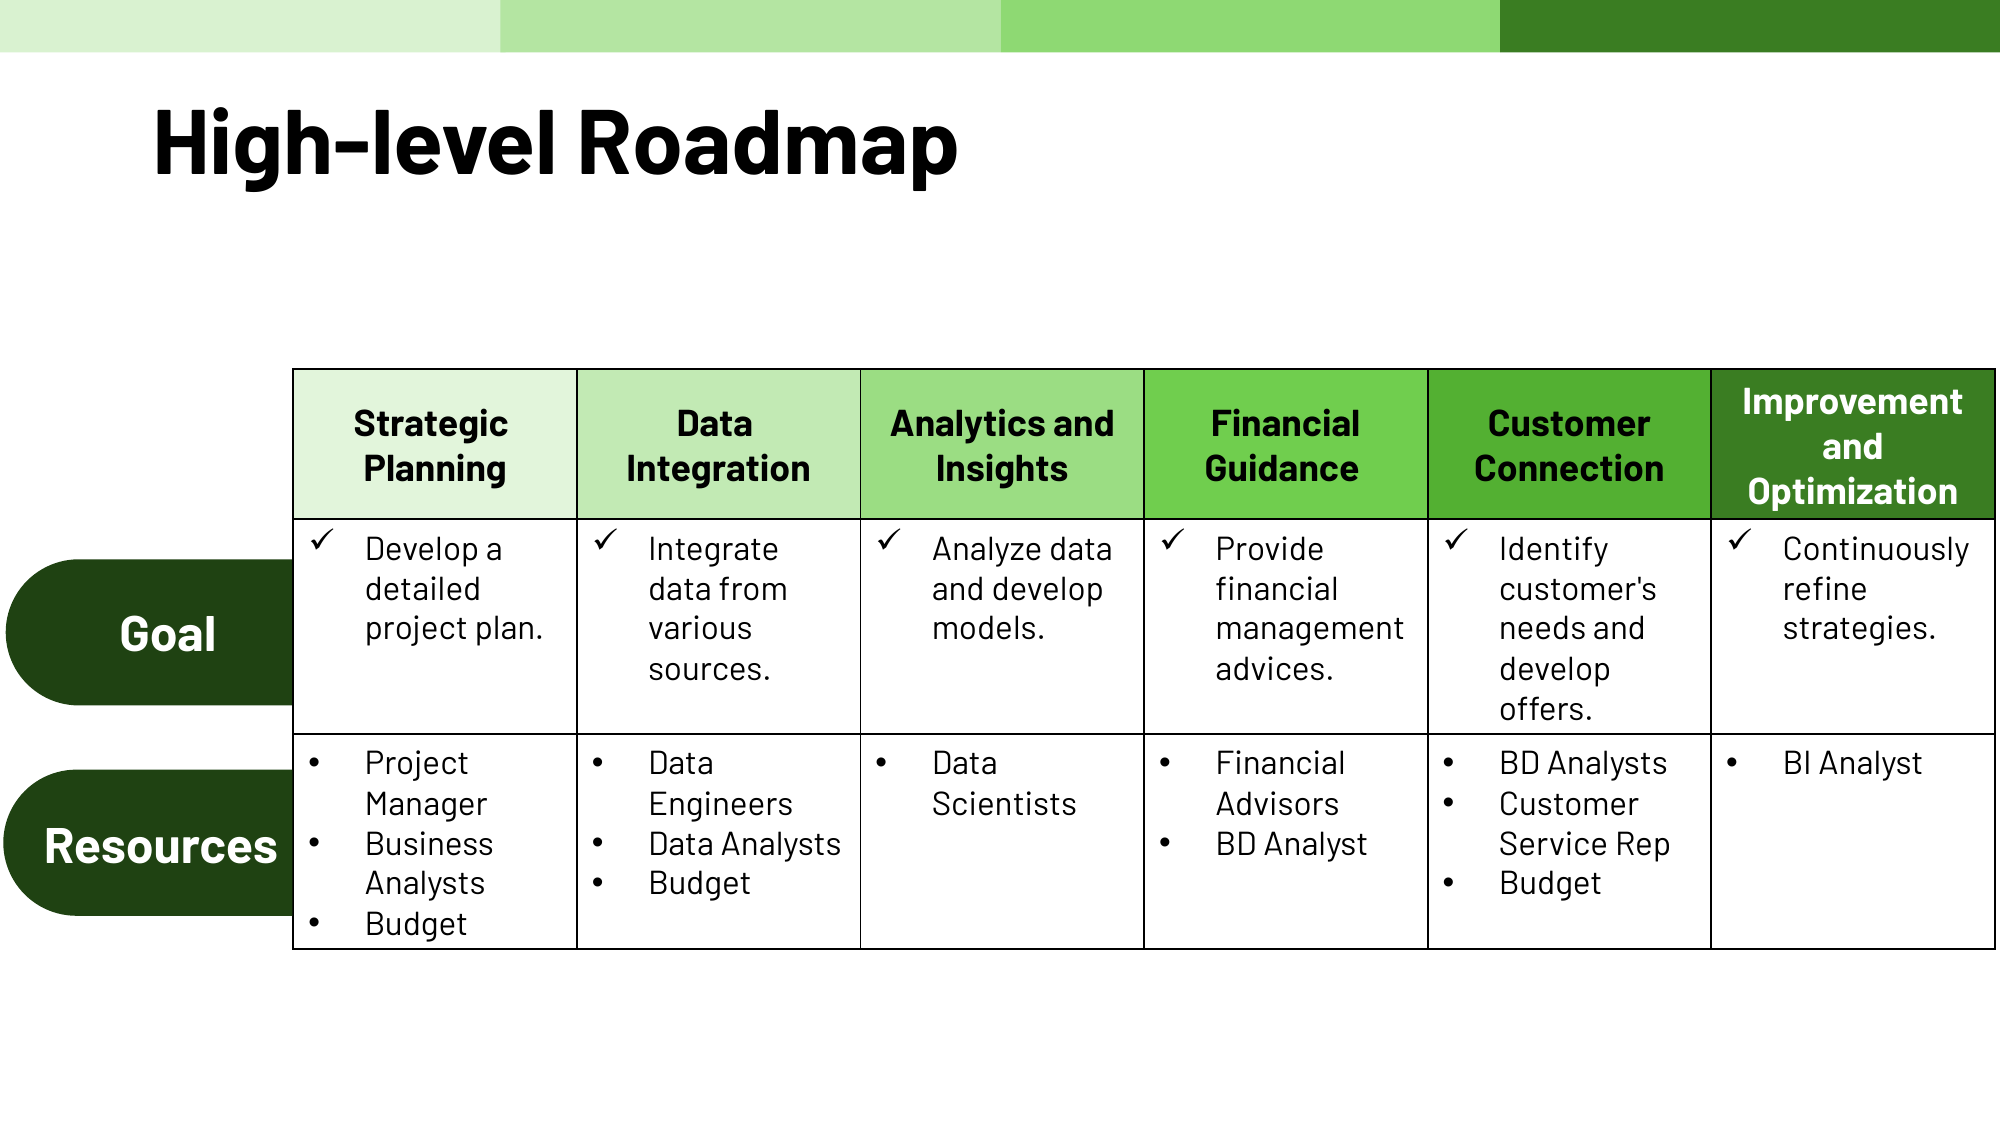

High-level Roadmap
| Strategic Planning | Data Integration | Analytics and Insights | Financial Guidance | Customer Connection | Improvement and Optimization |
| --- | --- | --- | --- | --- | --- |
| Develop a detailed project plan. | Integrate data from various sources. | Analyze data and develop models. | Provide financial management advices. | Identify customer's needs and develop offers. | Continuously refine strategies. |
| Project Manager Business Analysts Budget | Data Engineers Data Analysts Budget | Data Scientists | Financial Advisors BD Analyst | BD Analysts Customer Service Rep Budget | BI Analyst |

Goal

Resources